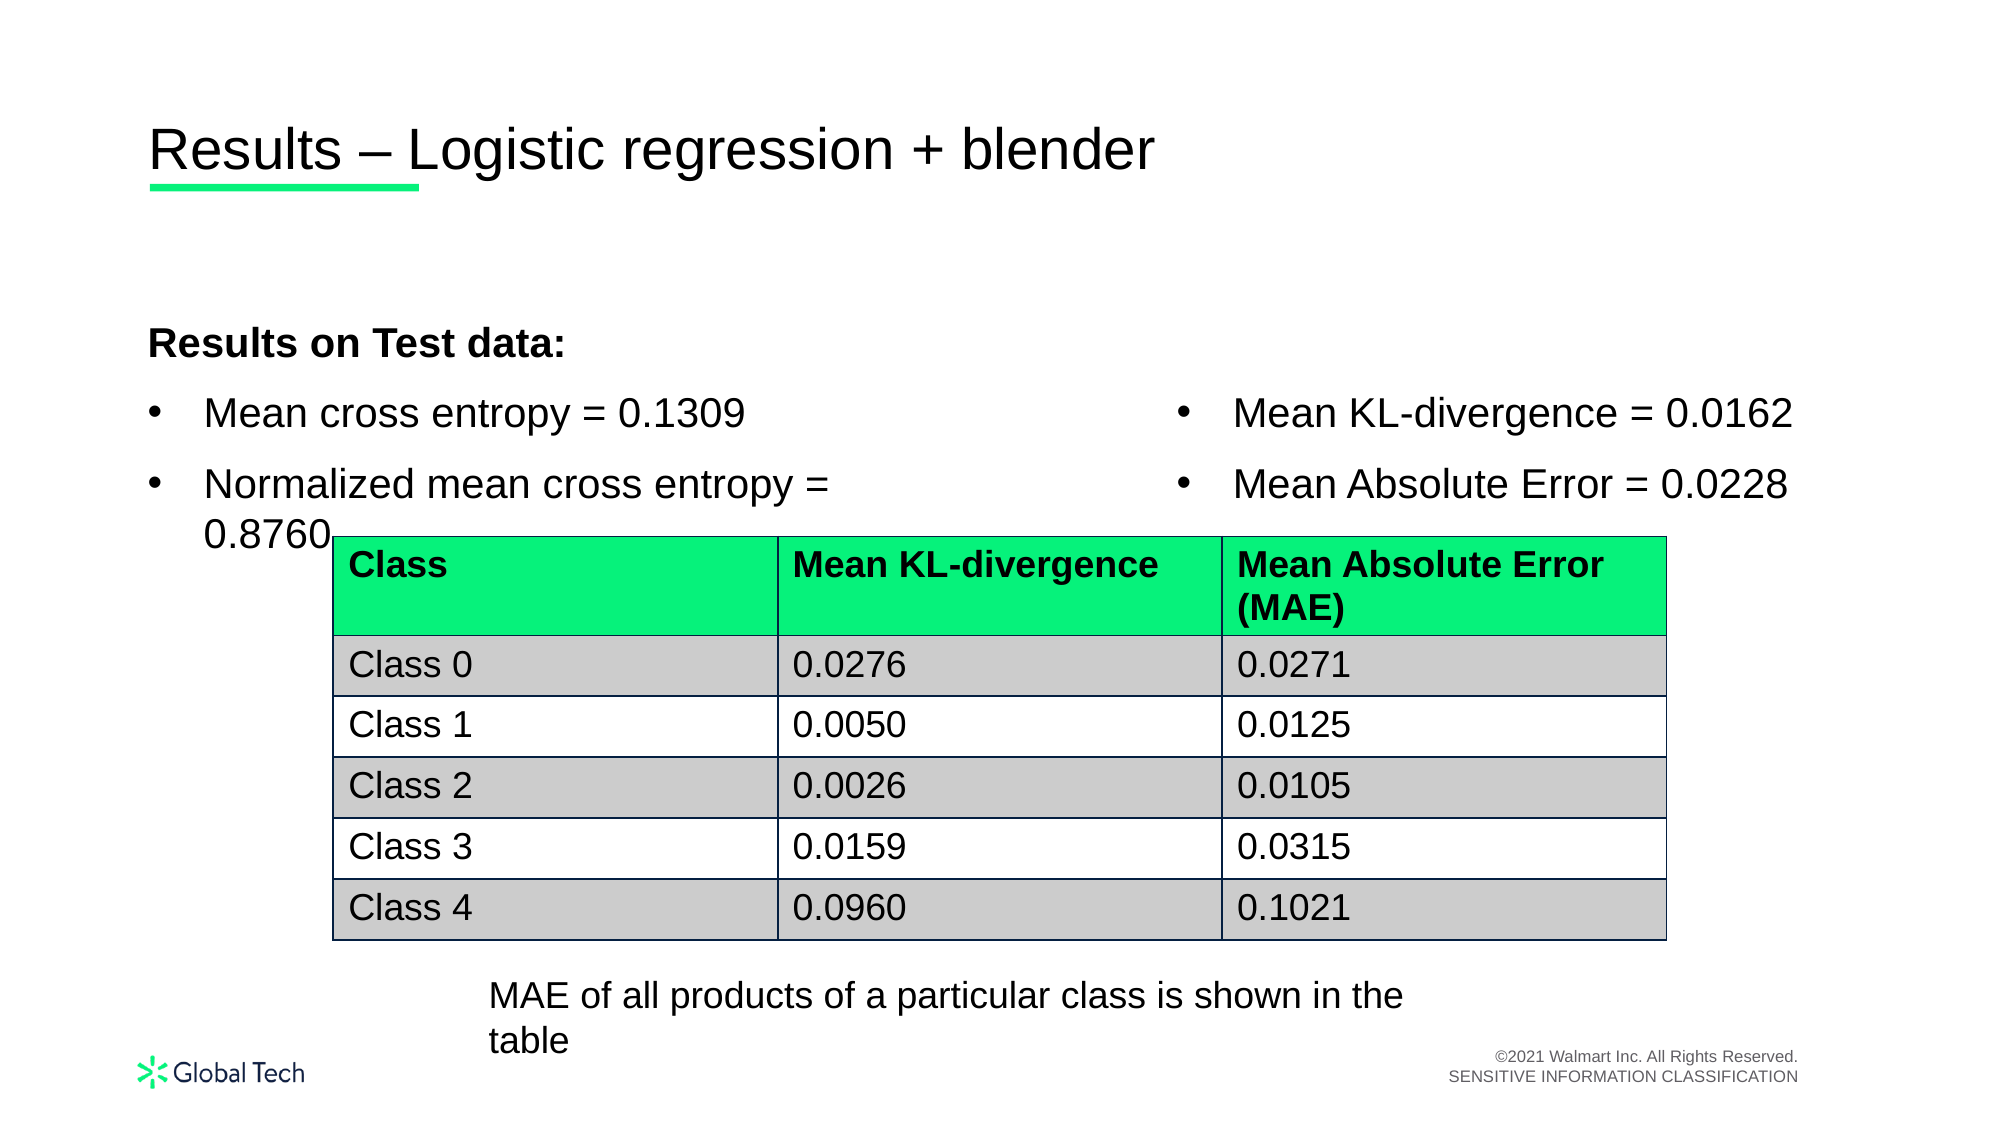

Results – Logistic regression + blender

Results on Test data:
Mean cross entropy = 0.1309
Normalized mean cross entropy = 0.8760

Mean KL-divergence = 0.0162
Mean Absolute Error = 0.0228
| Class | Mean KL-divergence | Mean Absolute Error (MAE) |
| --- | --- | --- |
| Class 0 | 0.0276 | 0.0271 |
| Class 1 | 0.0050 | 0.0125 |
| Class 2 | 0.0026 | 0.0105 |
| Class 3 | 0.0159 | 0.0315 |
| Class 4 | 0.0960 | 0.1021 |
MAE of all products of a particular class is shown in the table